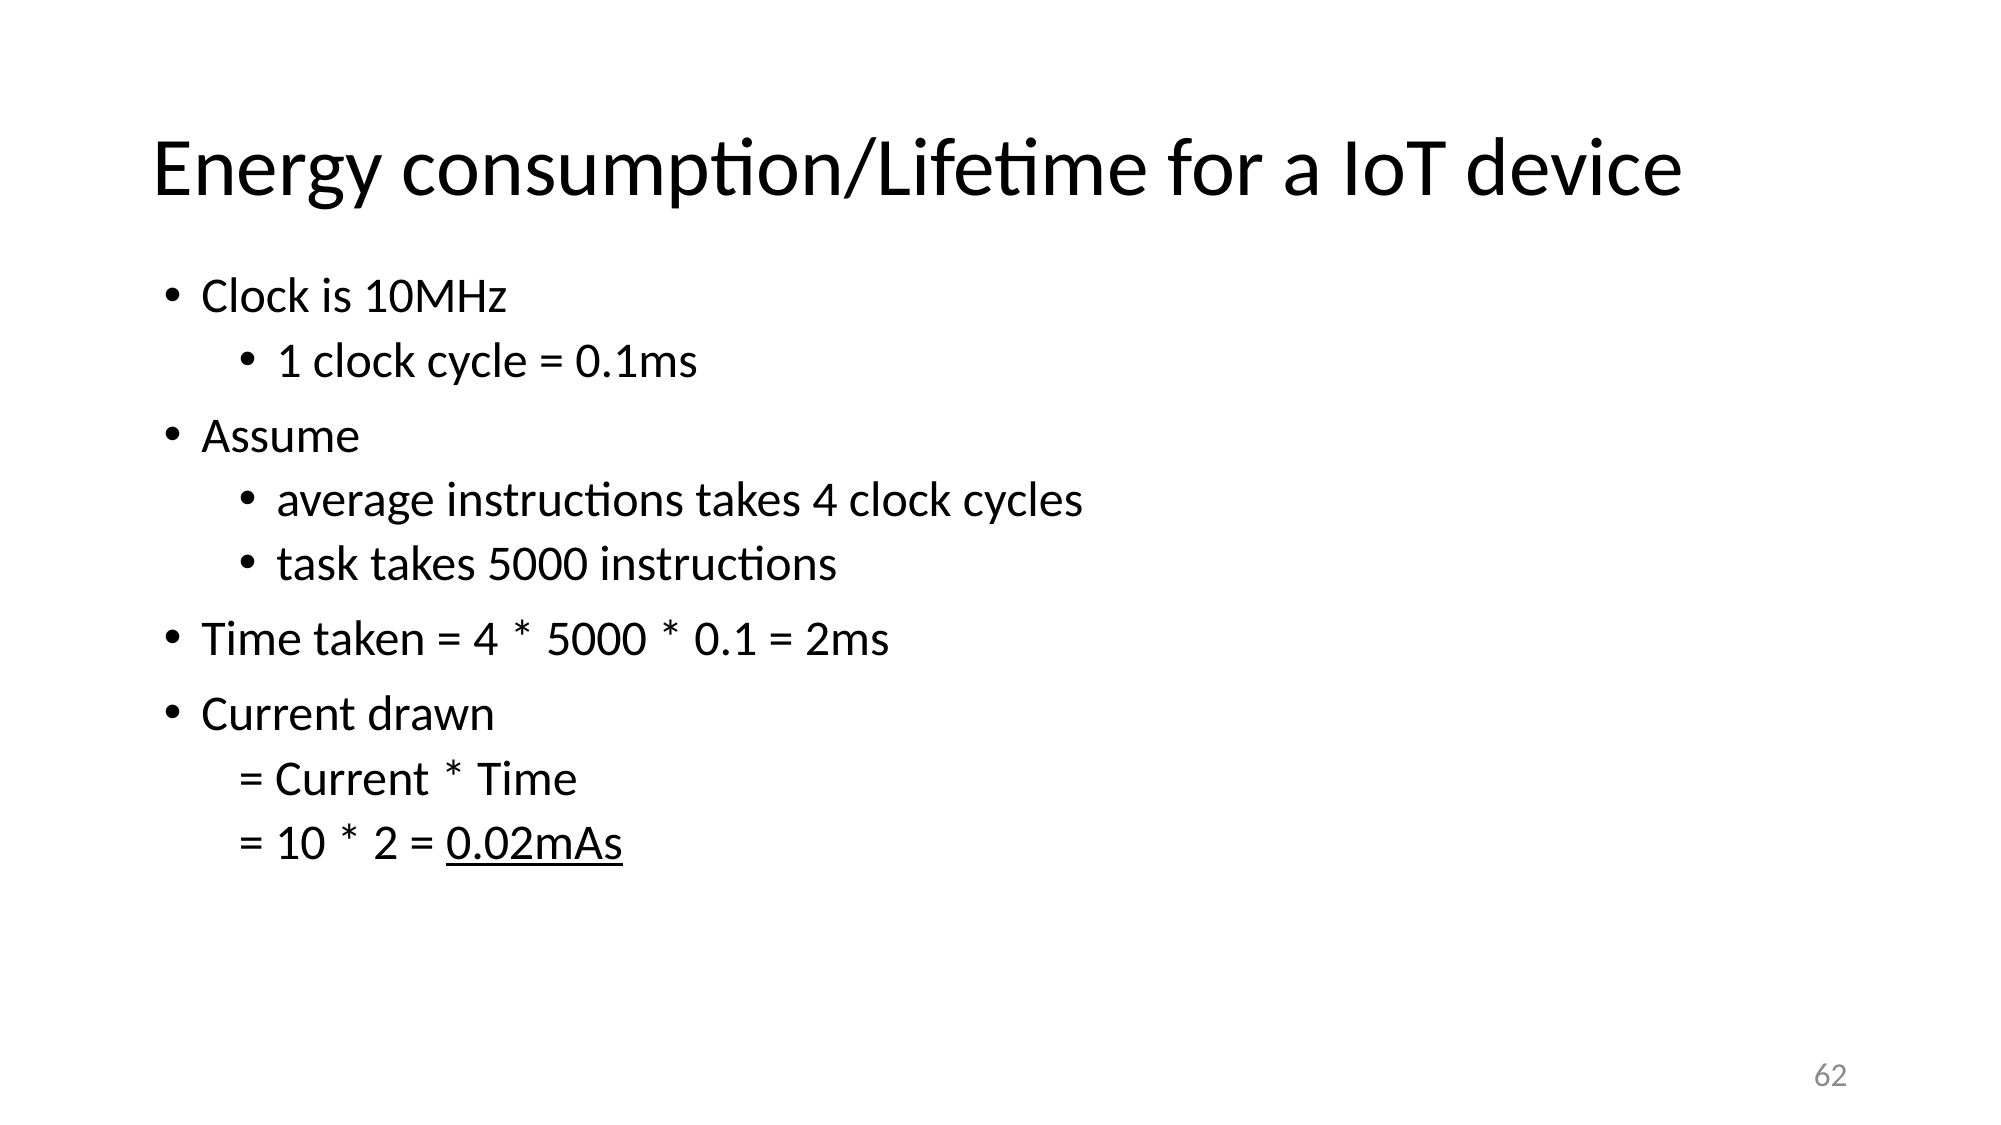

# Energy consumption/Lifetime for a IoT device
Clock is 10MHz
1 clock cycle = 0.1ms
Assume
average instructions takes 4 clock cycles
task takes 5000 instructions
Time taken = 4 * 5000 * 0.1 = 2ms
Current drawn
= Current * Time
= 10 * 2 = 0.02mAs

62